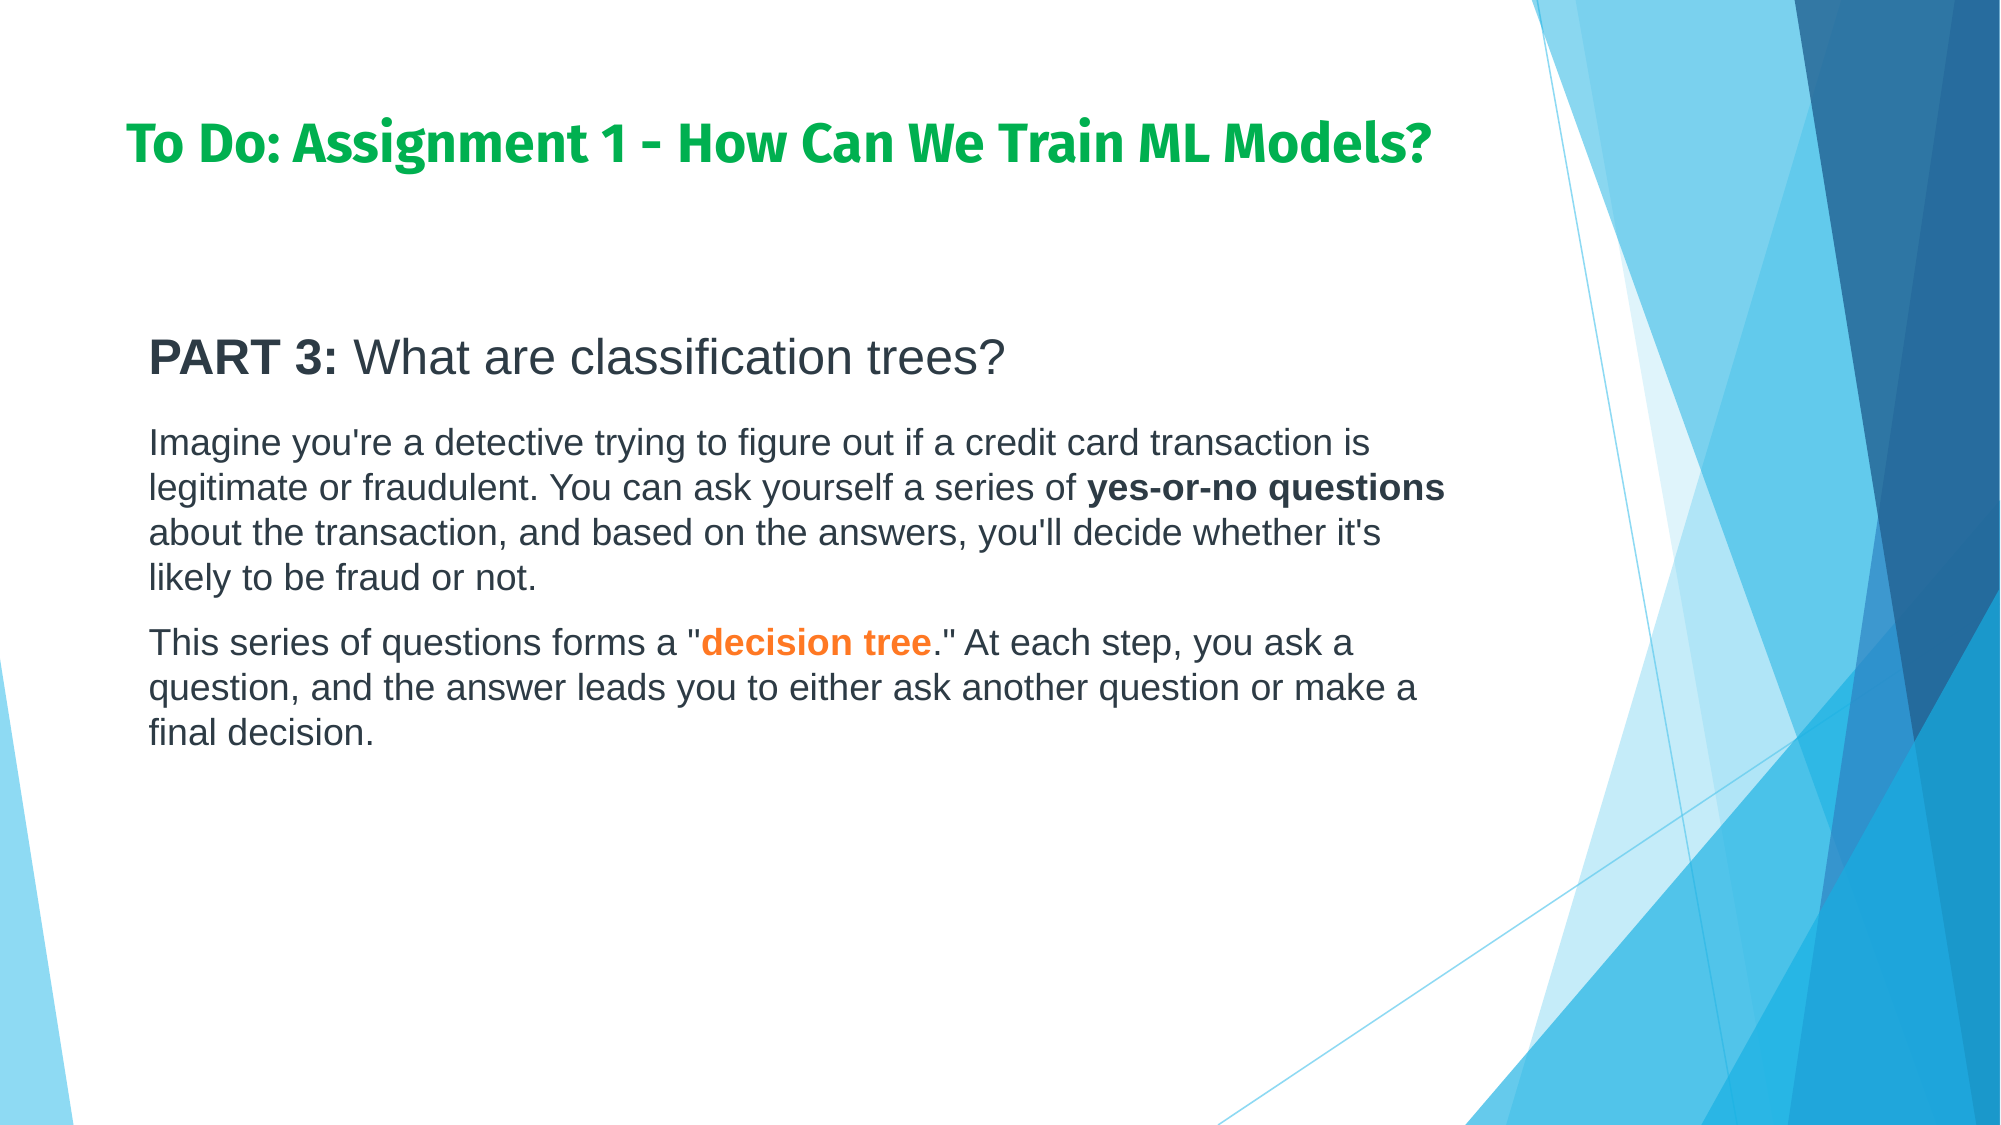

# To Do: Assignment 1 - How Can We Train ML Models?
PART 3: What are classification trees?
Imagine you're a detective trying to figure out if a credit card transaction is legitimate or fraudulent. You can ask yourself a series of yes-or-no questions about the transaction, and based on the answers, you'll decide whether it's likely to be fraud or not.
This series of questions forms a "decision tree." At each step, you ask a question, and the answer leads you to either ask another question or make a final decision.